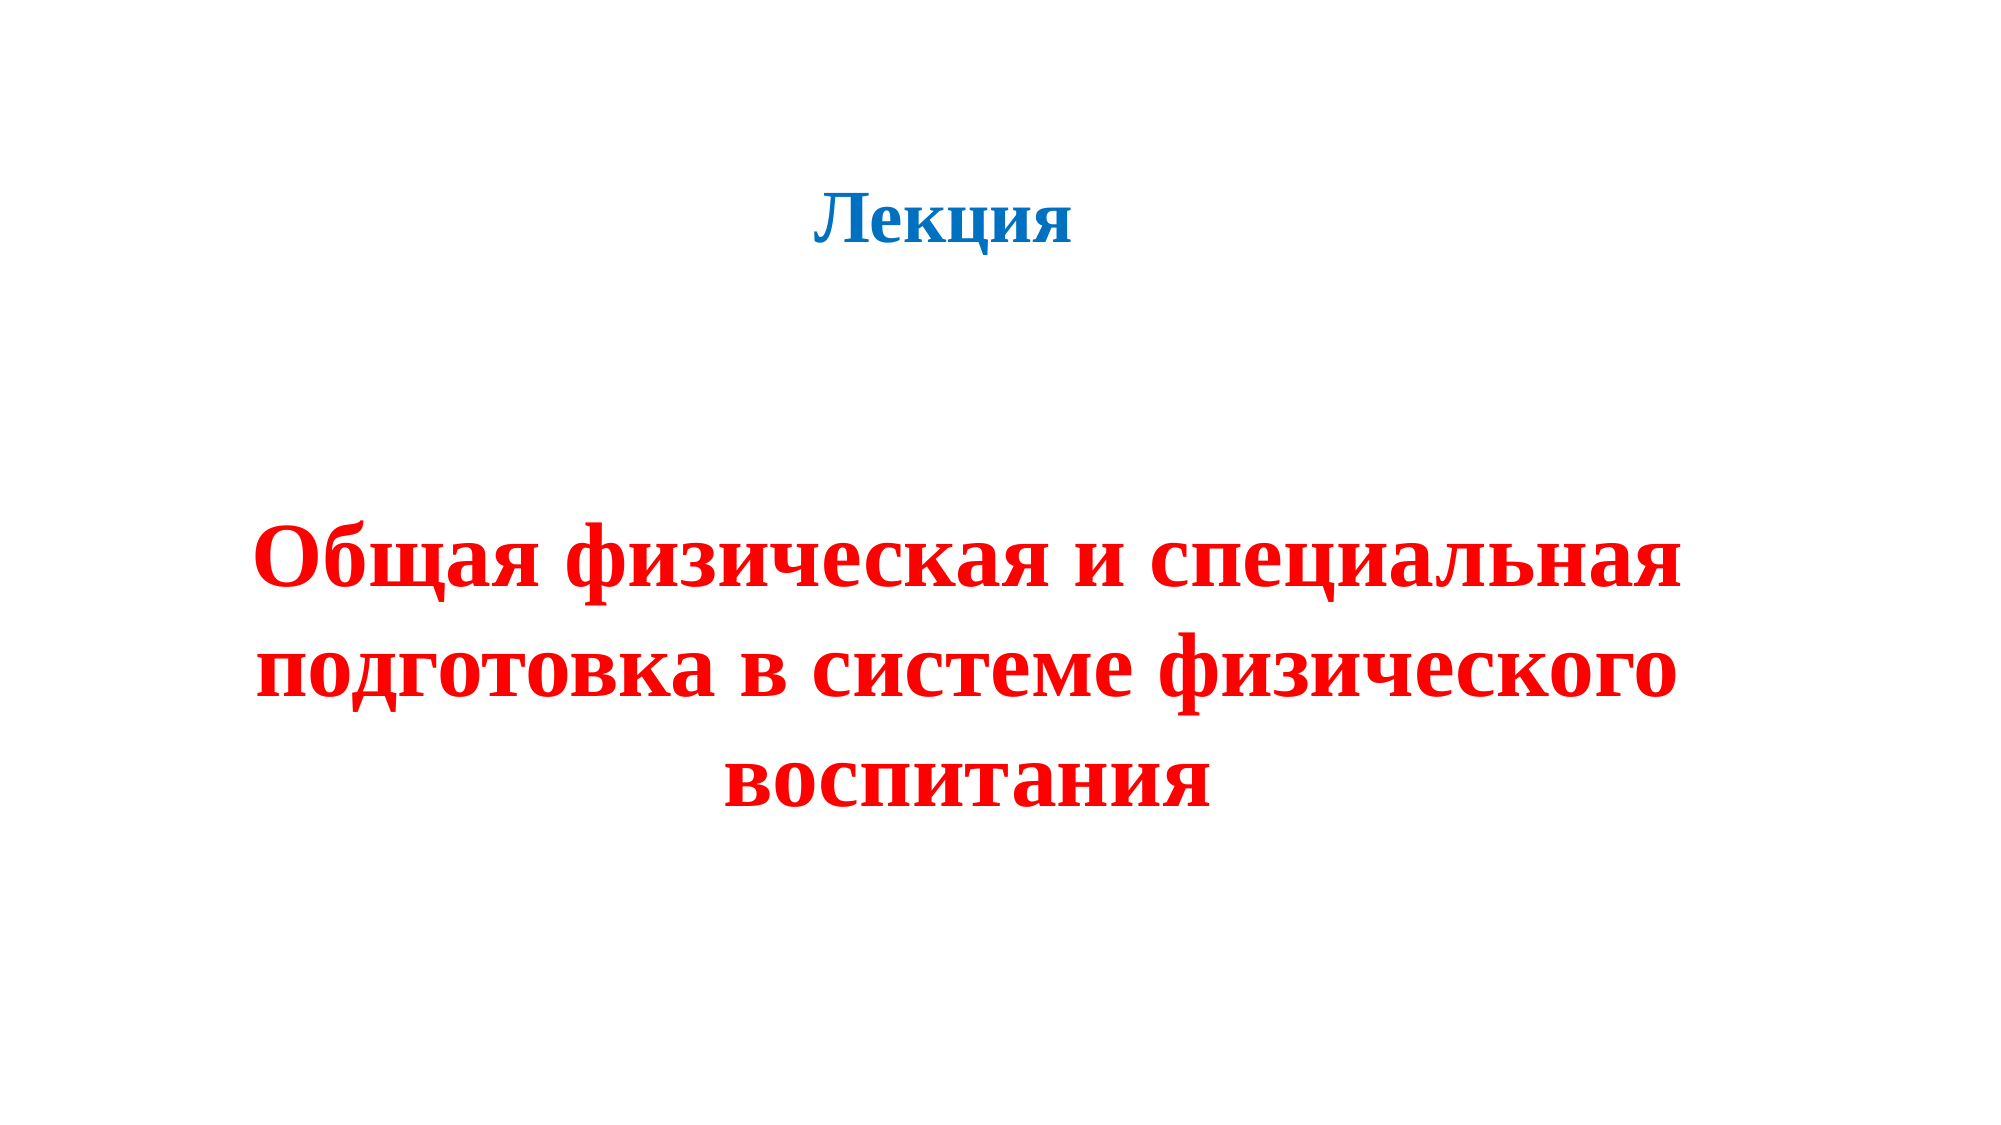

Лекция
# Общая физическая и специальная подготовка в системе физического воспитания